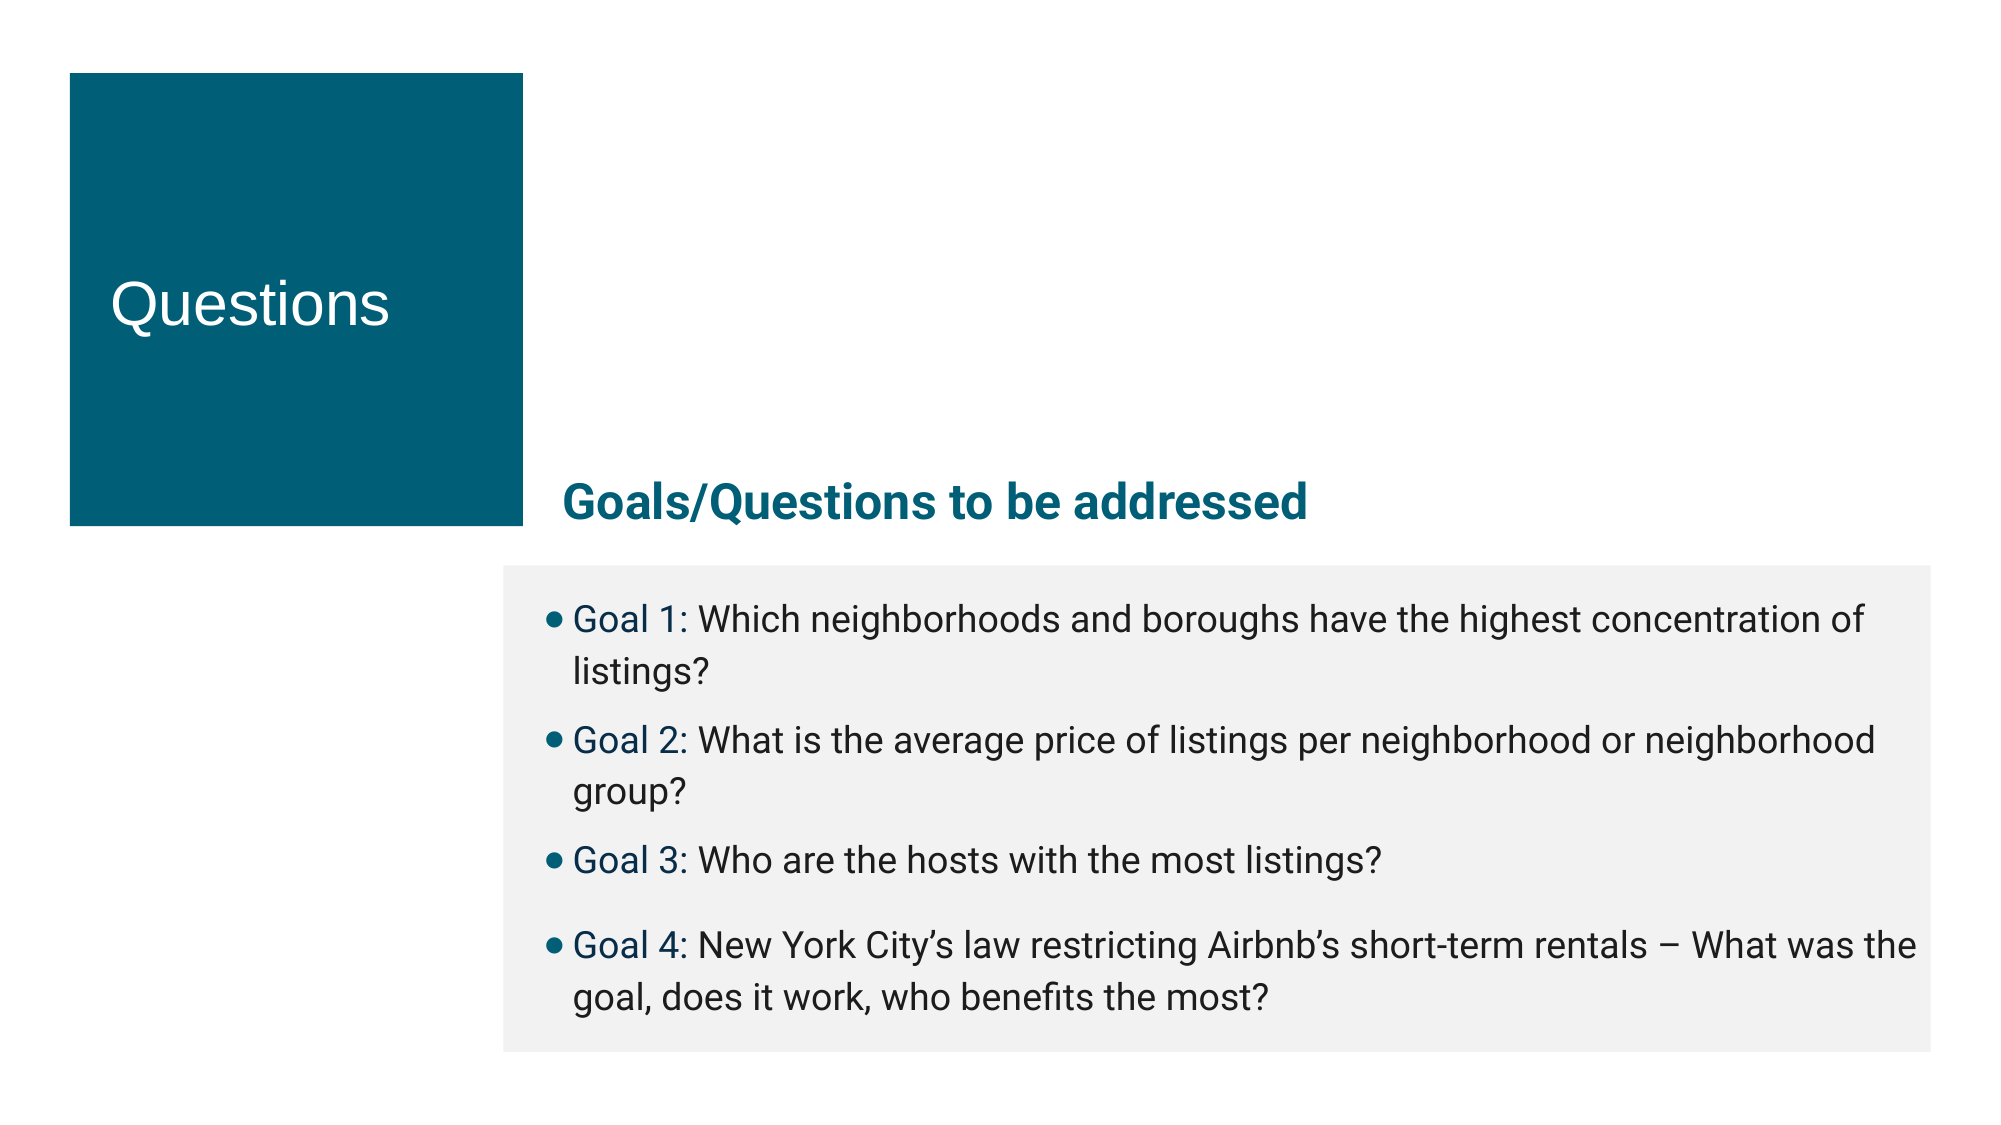

Questions
Goals/Questions to be addressed

Goal 1: Which neighborhoods and boroughs have the highest concentration of listings?
Goal 2: What is the average price of listings per neighborhood or neighborhood group?
Goal 3: Who are the hosts with the most listings?
Goal 4: New York City’s law restricting Airbnb’s short-term rentals – What was the goal, does it work, who benefits the most?